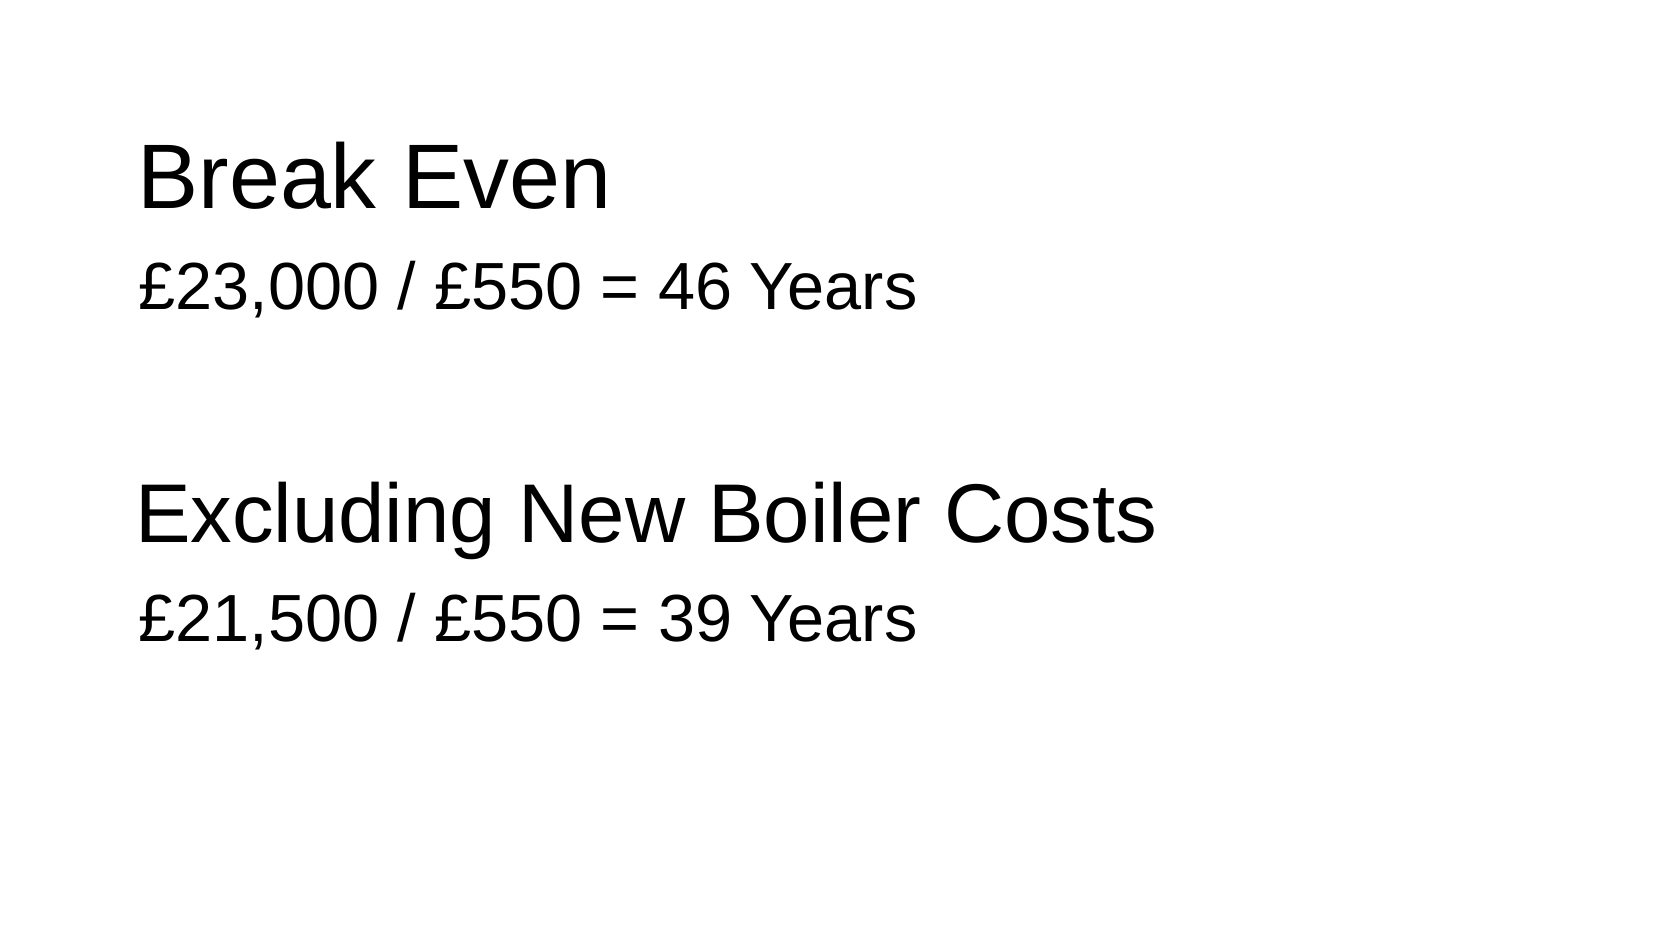

Break Even
£23,000 / £550 = 46 Years

Excluding New Boiler Costs
£21,500 / £550 = 39 Years